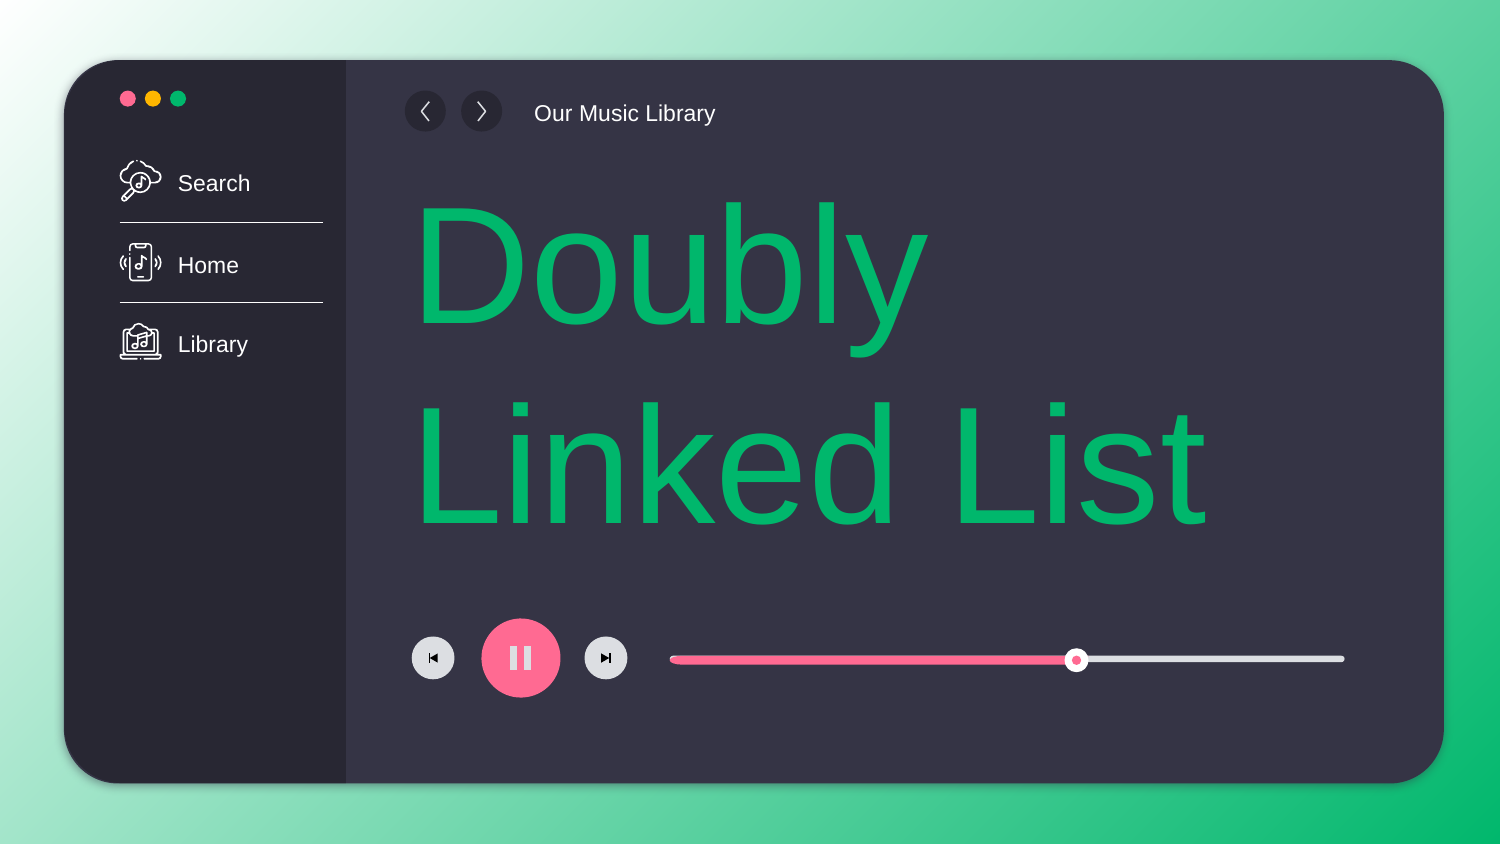

Search

Home

Library

Our Music Library
# Doubly Linked List